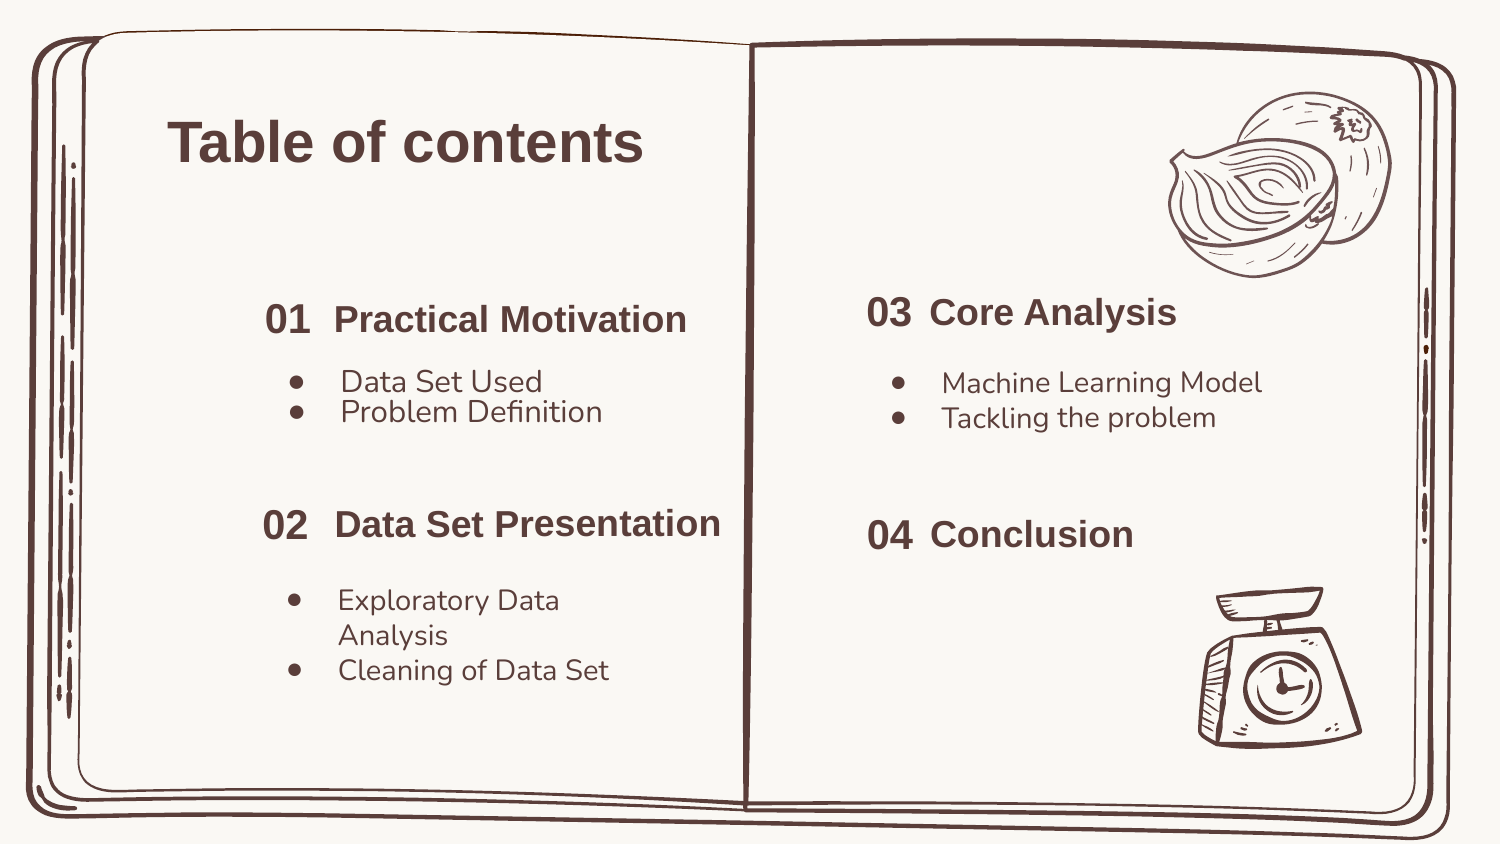

Table of contents
03
Core Analysis
01
# Practical Motivation
Machine Learning Model
Tackling the problem
Data Set Used
Problem Definition
Data Set Presentation
02
Conclusion
04

Exploratory Data Analysis
Cleaning of Data Set